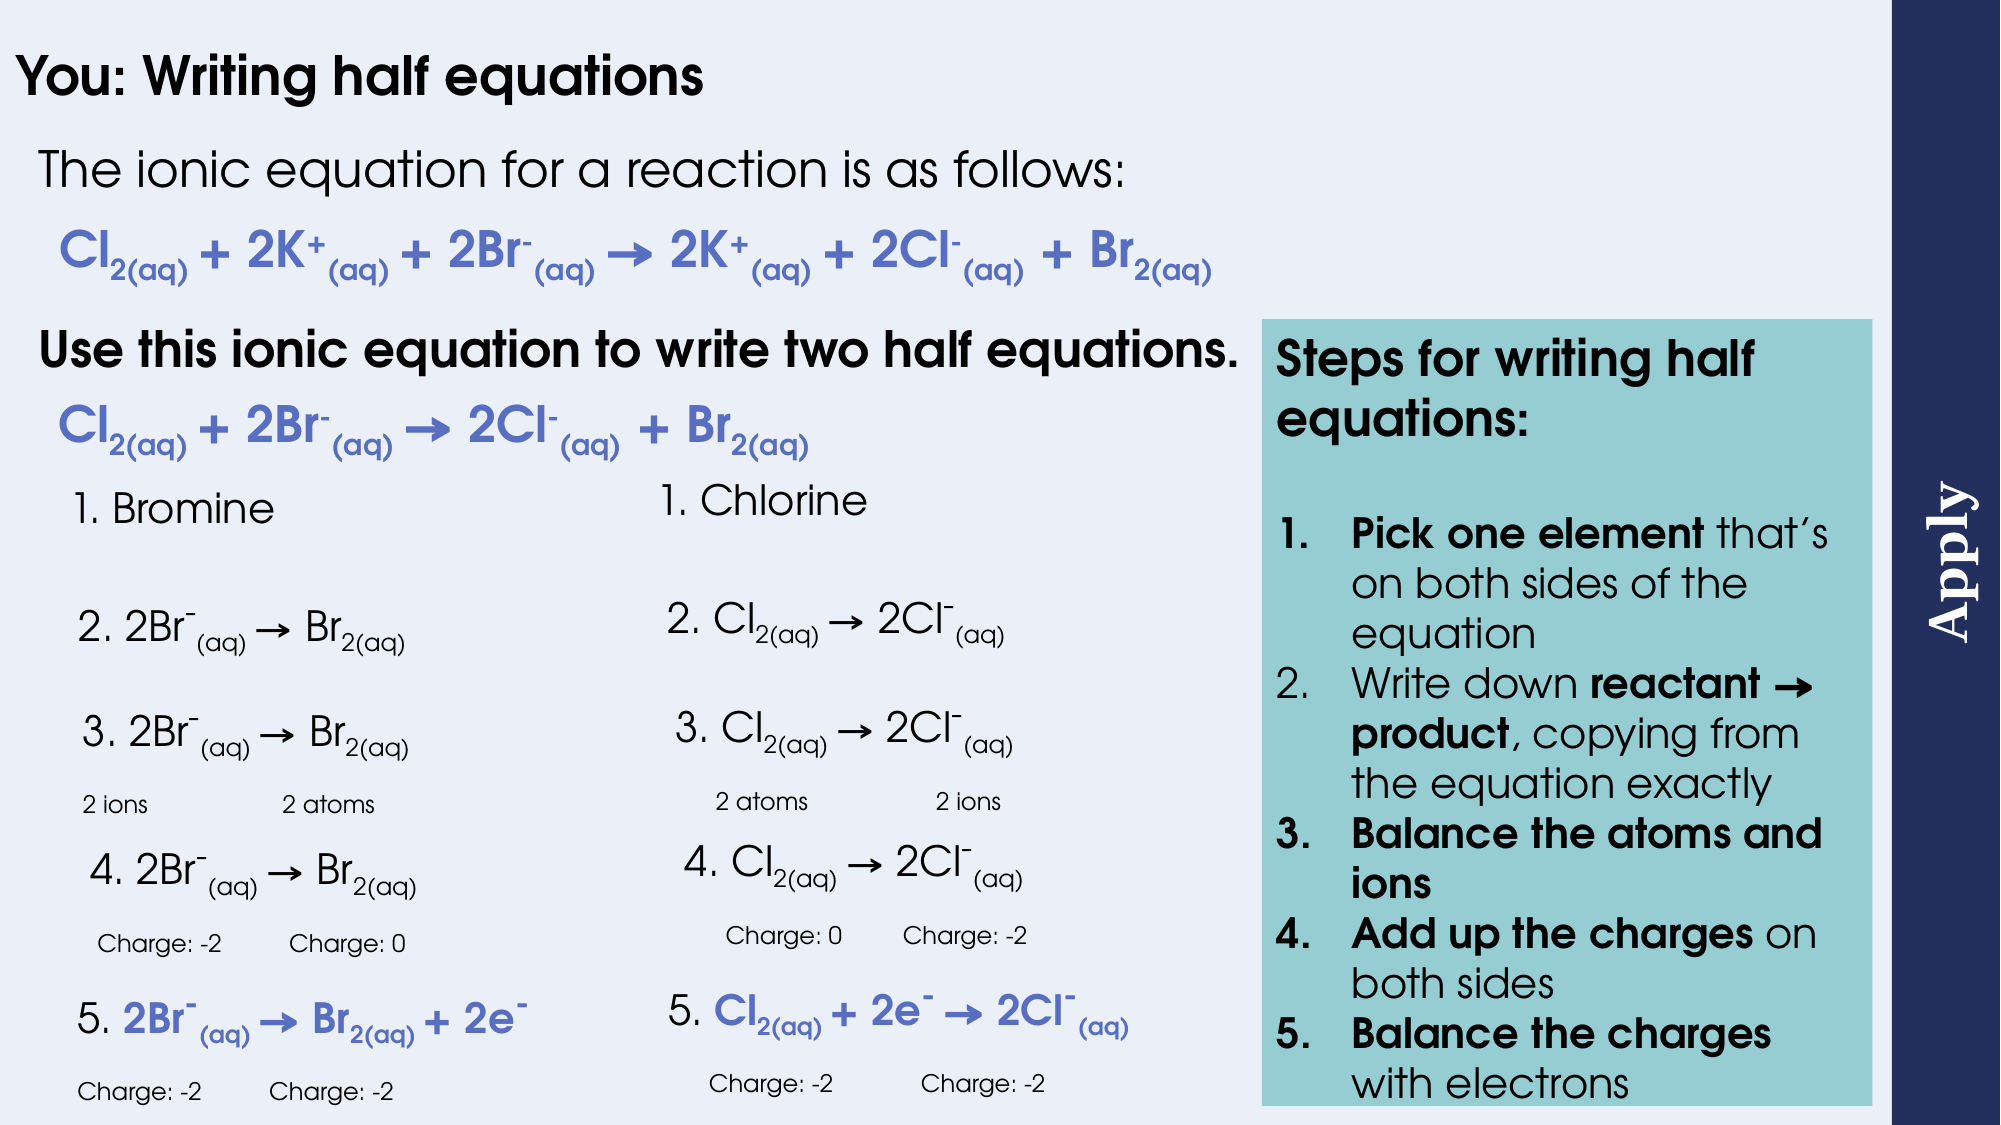

You: Writing half equations
The ionic equation for a reaction is as follows:

Use this ionic equation to write two half equations.
Cl2(aq) + 2K+(aq) + 2Br-(aq) → 2K+(aq) + 2Cl-(aq) + Br2(aq)
Steps for writing half equations:

Pick one element that’s on both sides of the equation
Write down reactant → product, copying from the equation exactly
Balance the atoms and ions
Add up the charges on both sides
Balance the charges with electrons
Cl2(aq) + 2Br-(aq) → 2Cl-(aq) + Br2(aq)
1. Chlorine
1. Bromine
2. Cl2(aq) → 2Cl-(aq)
2. 2Br-(aq) → Br2(aq)
3. Cl2(aq) → 2Cl-(aq)
      2 atoms                   2 ions
3. 2Br-(aq) → Br2(aq)
2 ions                    2 atoms
4. Cl2(aq) → 2Cl-(aq)
      Charge: 0         Charge: -2
4. 2Br-(aq) → Br2(aq)
 Charge: -2          Charge: 0
5. Cl2(aq) + 2e- → 2Cl-(aq)
      Charge: -2             Charge: -2
5. 2Br-(aq) → Br2(aq) + 2e-
Charge: -2          Charge: -2